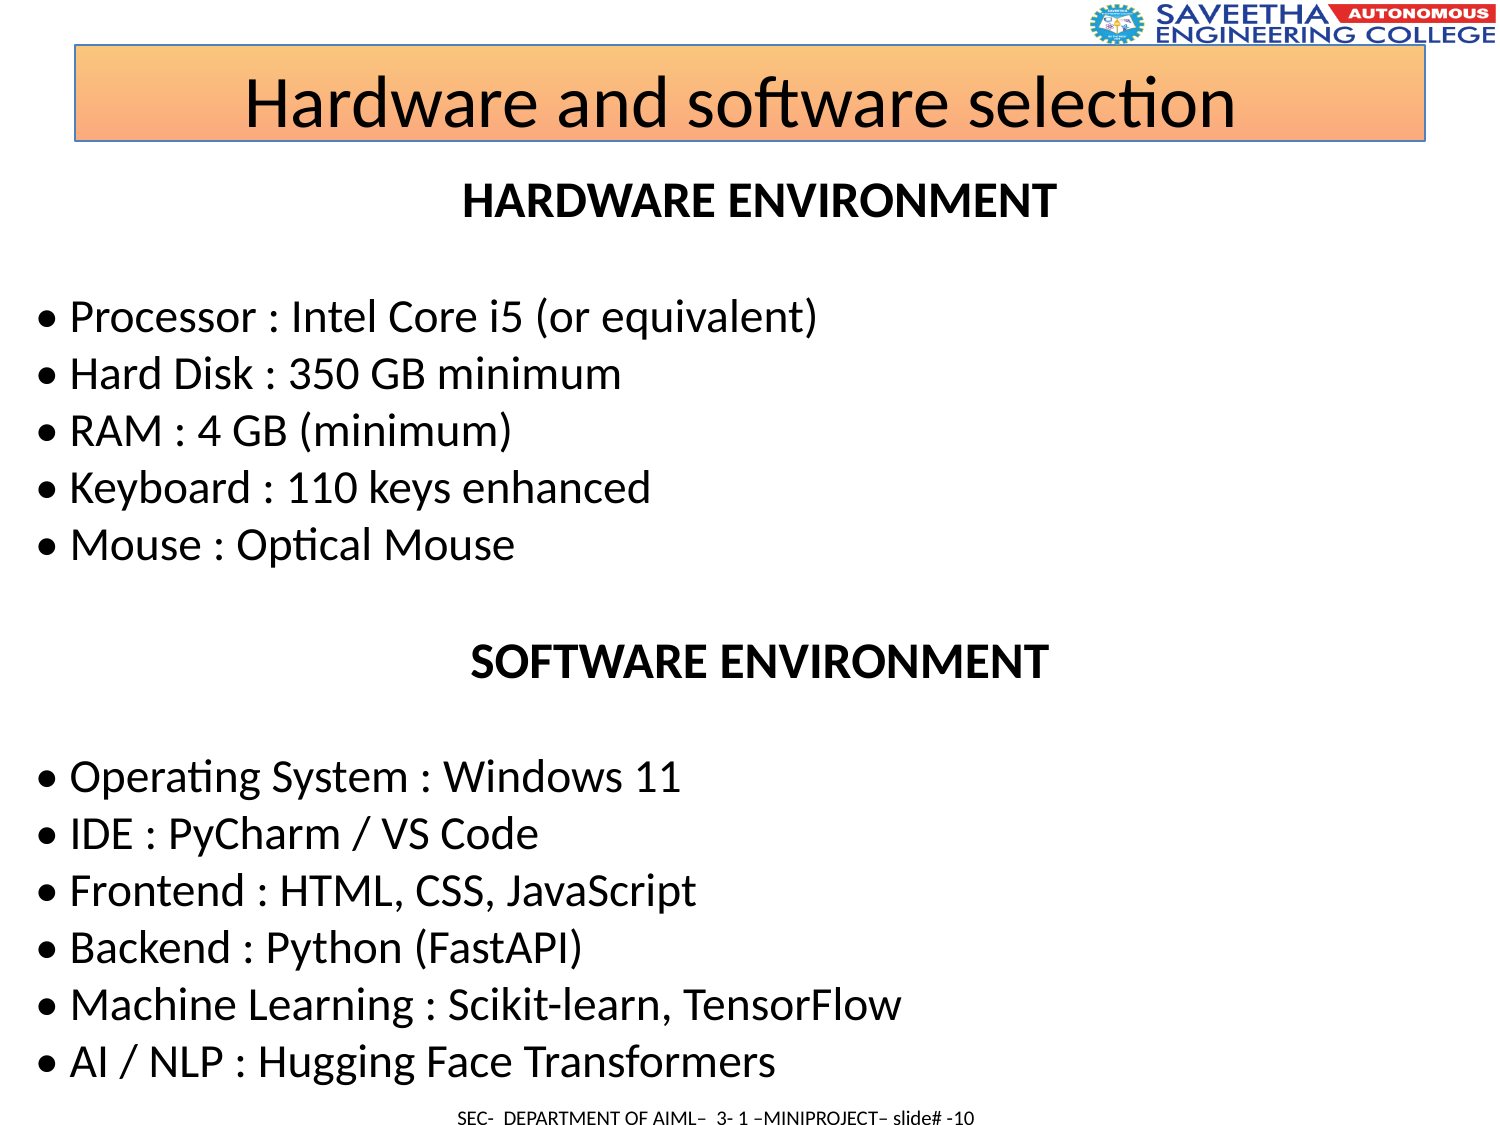

Hardware and software selection
HARDWARE ENVIRONMENT

• Processor : Intel Core i5 (or equivalent)
• Hard Disk : 350 GB minimum
• RAM : 4 GB (minimum)
• Keyboard : 110 keys enhanced
• Mouse : Optical Mouse

SOFTWARE ENVIRONMENT

• Operating System : Windows 11
• IDE : PyCharm / VS Code
• Frontend : HTML, CSS, JavaScript
• Backend : Python (FastAPI)
• Machine Learning : Scikit-learn, TensorFlow
• AI / NLP : Hugging Face Transformers